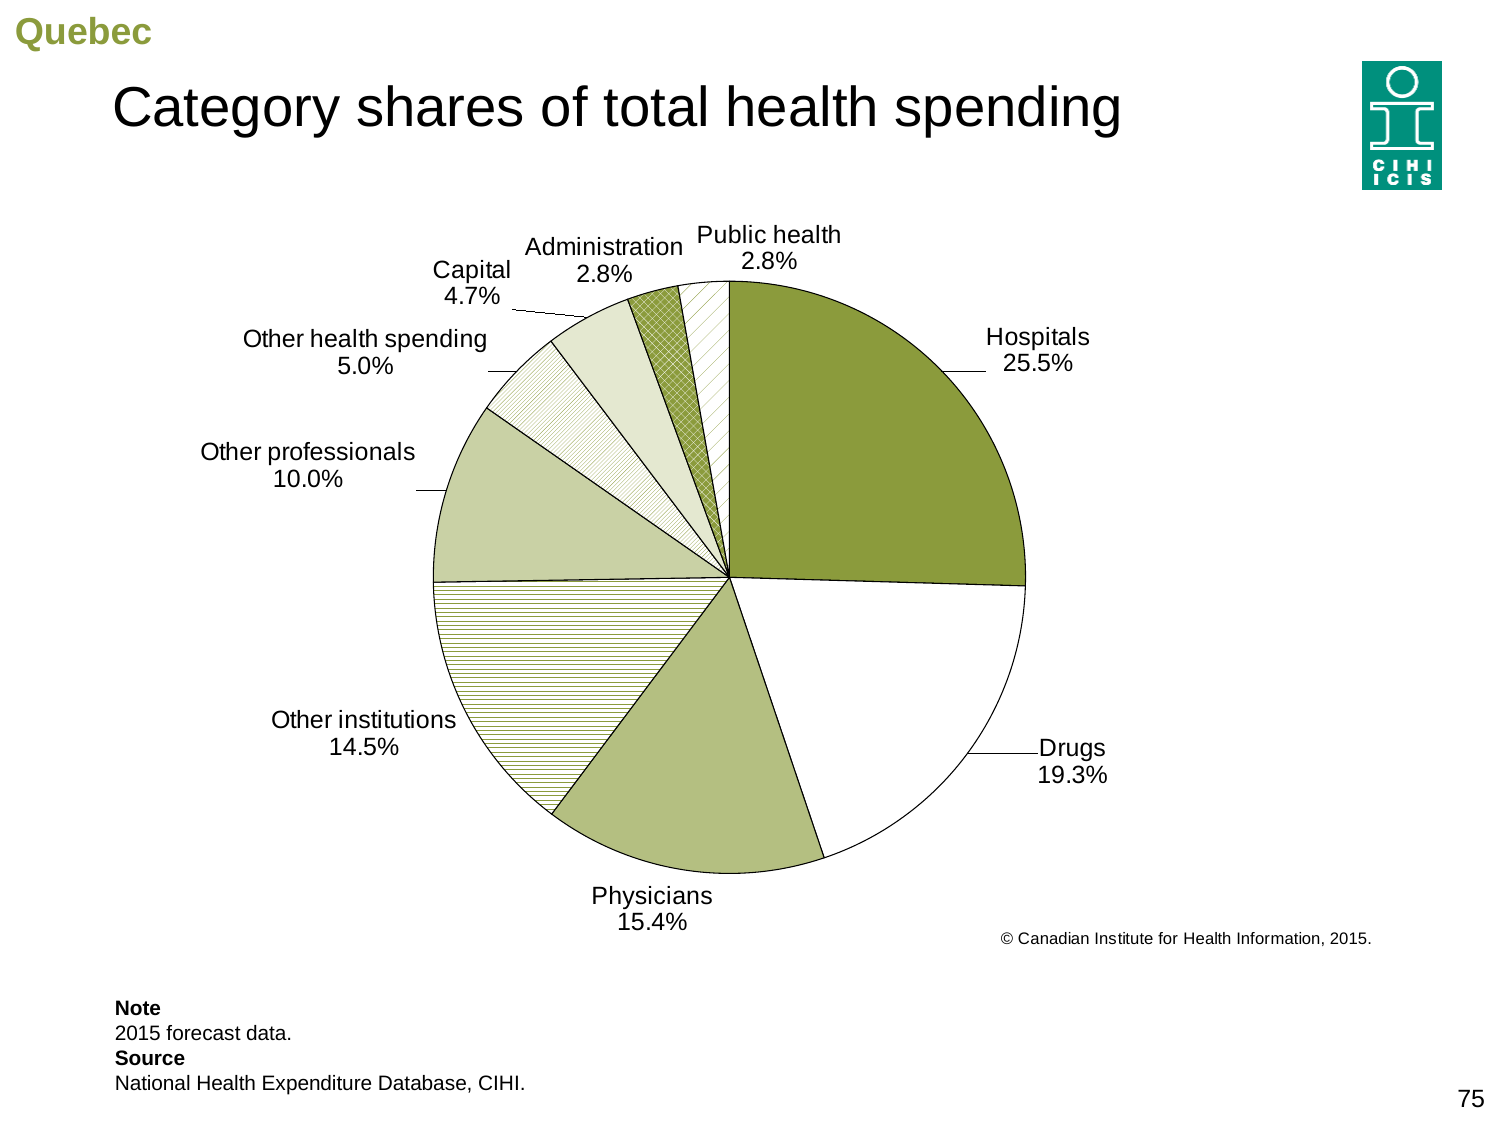

Quebec
# Category shares of total health spending

### Chart

| Category | Share |
|---|---|
| Hospitals | 0.2546820766492221 |
| Drugs | 0.19347047975549472 |
| Physicians | 0.1543588717643409 |
| Other Institutions | 0.14486538200388557 |
| Other Professionals | 0.09959704752376972 |
| Other Health Spending | 0.05003167126464635 |
| Capital | 0.047125364649826945 |
| Administration | 0.02798763812706939 |
| Public Health | 0.027881468261744237 |
Note
2015 forecast data.
Source
National Health Expenditure Database, CIHI.
75